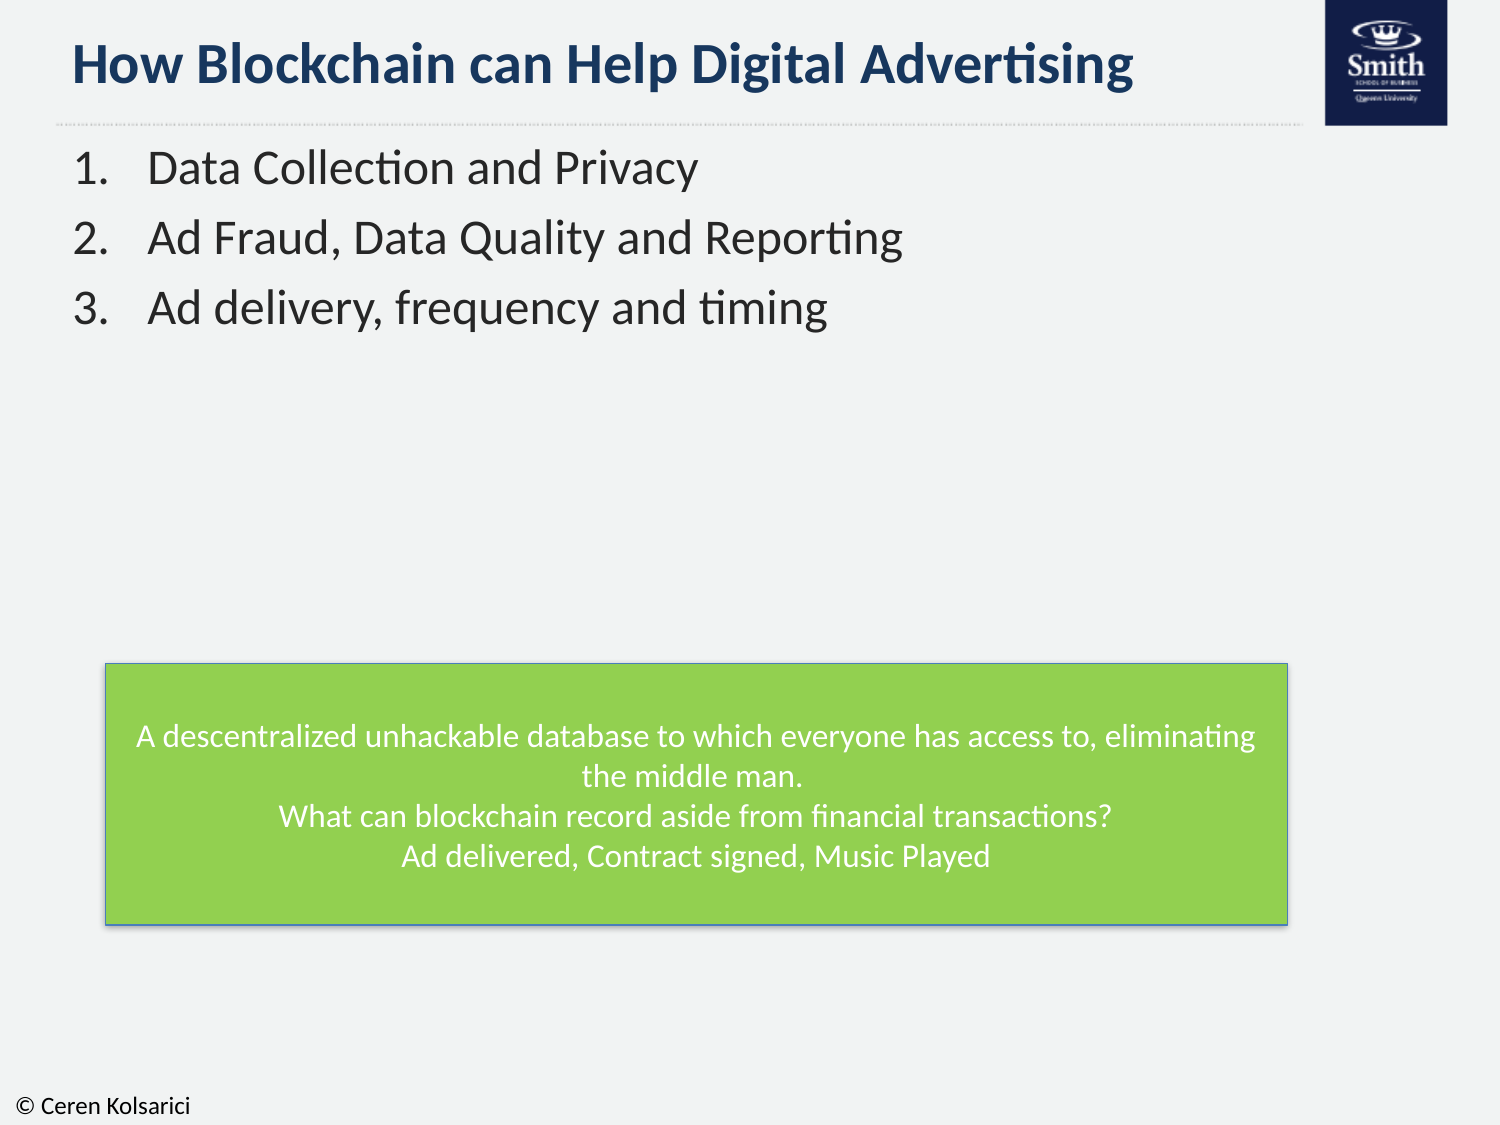

# How Blockchain can Help Digital Advertising
Data Collection and Privacy
Ad Fraud, Data Quality and Reporting
Ad delivery, frequency and timing
A descentralized unhackable database to which everyone has access to, eliminating the middle man.
What can blockchain record aside from financial transactions?
Ad delivered, Contract signed, Music Played
© Ceren Kolsarici